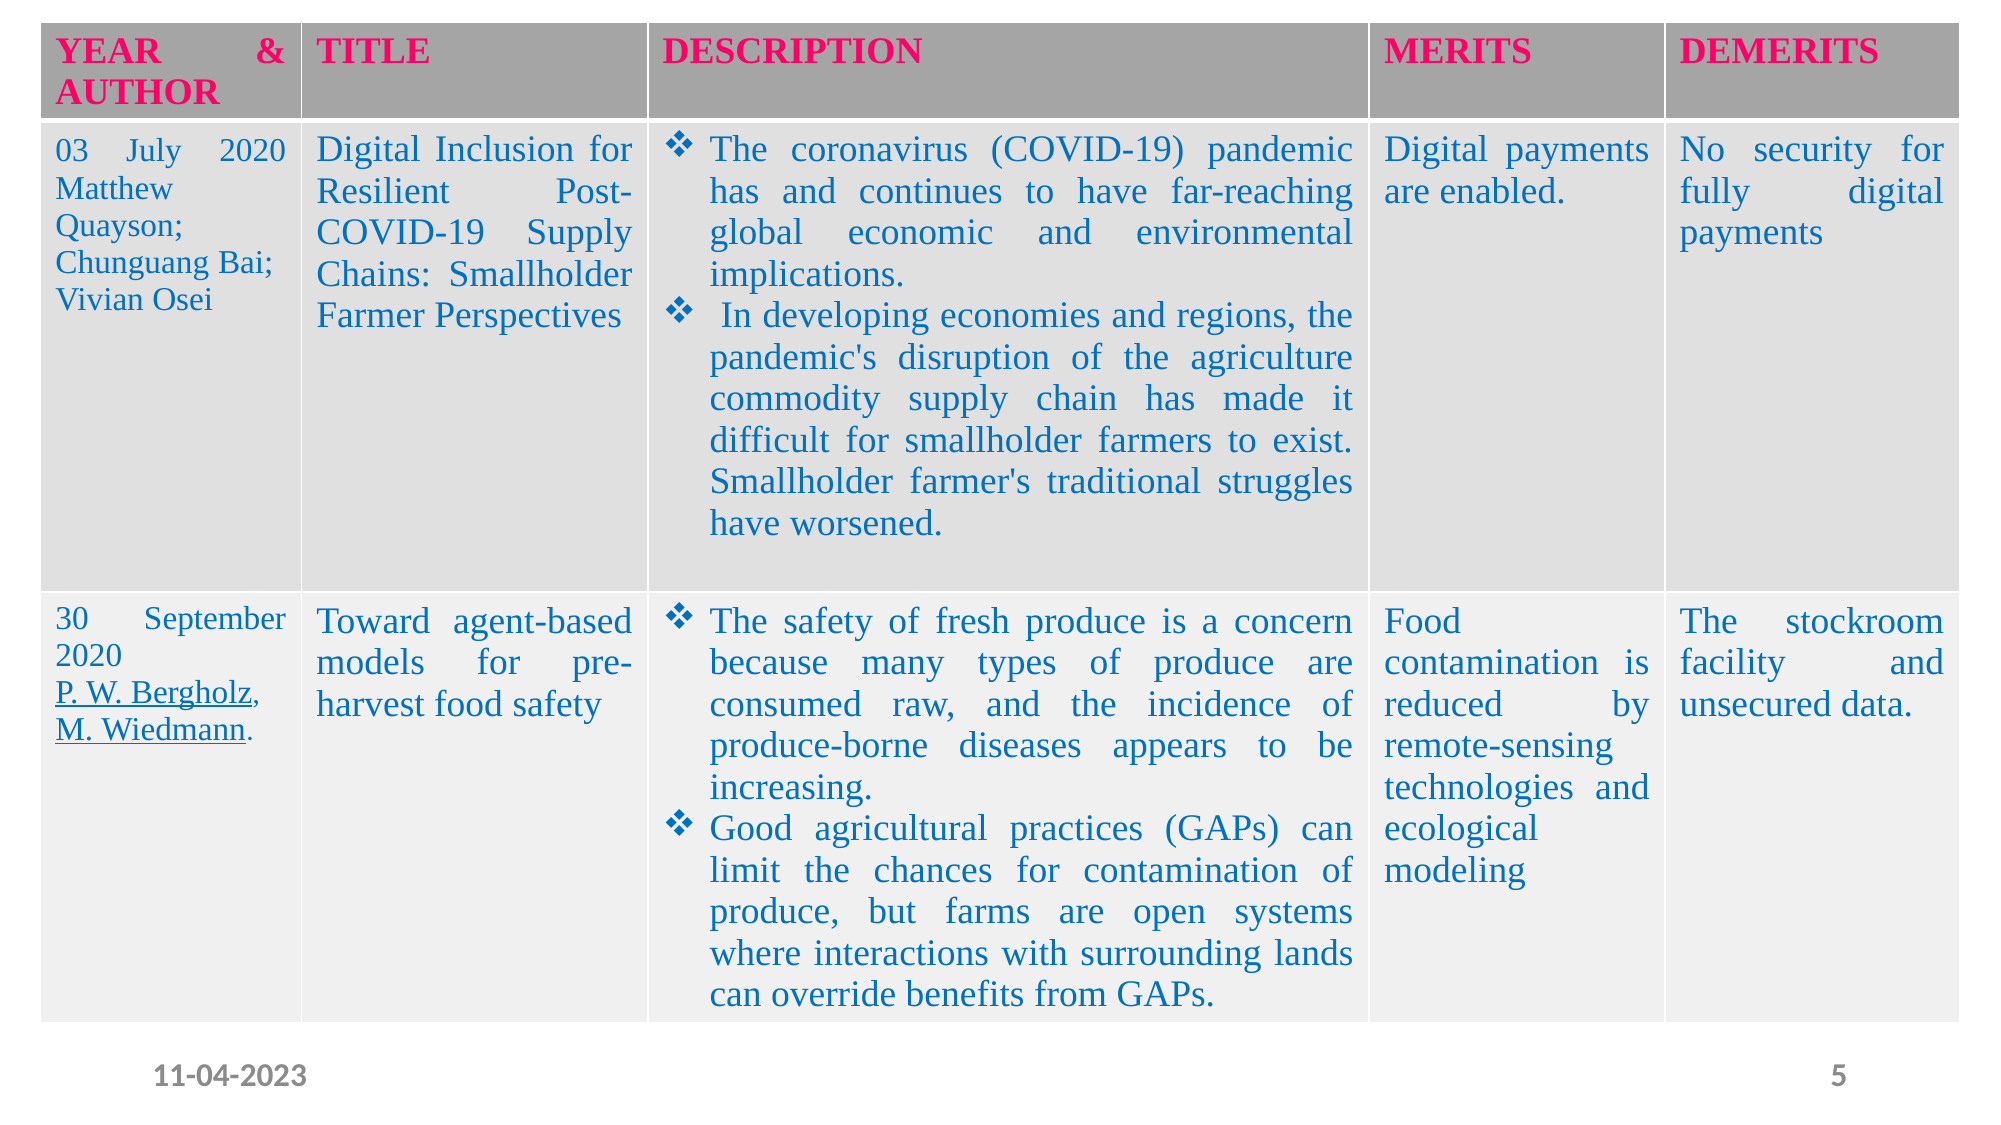

| YEAR & AUTHOR | TITLE | DESCRIPTION | MERITS | DEMERITS |
| --- | --- | --- | --- | --- |
| 03 July 2020 Matthew Quayson; Chunguang Bai; Vivian Osei | Digital Inclusion for Resilient Post-COVID-19 Supply Chains: Smallholder Farmer Perspectives | The coronavirus (COVID-19) pandemic has and continues to have far-reaching global economic and environmental implications. In developing economies and regions, the pandemic's disruption of the agriculture commodity supply chain has made it difficult for smallholder farmers to exist. Smallholder farmer's traditional struggles have worsened. | Digital payments are enabled. | No security for fully digital payments |
| 30 September 2020 P. W. Bergholz, M. Wiedmann. | Toward agent-based models for pre-harvest food safety | The safety of fresh produce is a concern because many types of produce are consumed raw, and the incidence of produce-borne diseases appears to be increasing. Good agricultural practices (GAPs) can limit the chances for contamination of produce, but farms are open systems where interactions with surrounding lands can override benefits from GAPs. | Food contamination is reduced by remote-sensing technologies and ecological modeling | The stockroom facility and unsecured data. |
11-04-2023
5